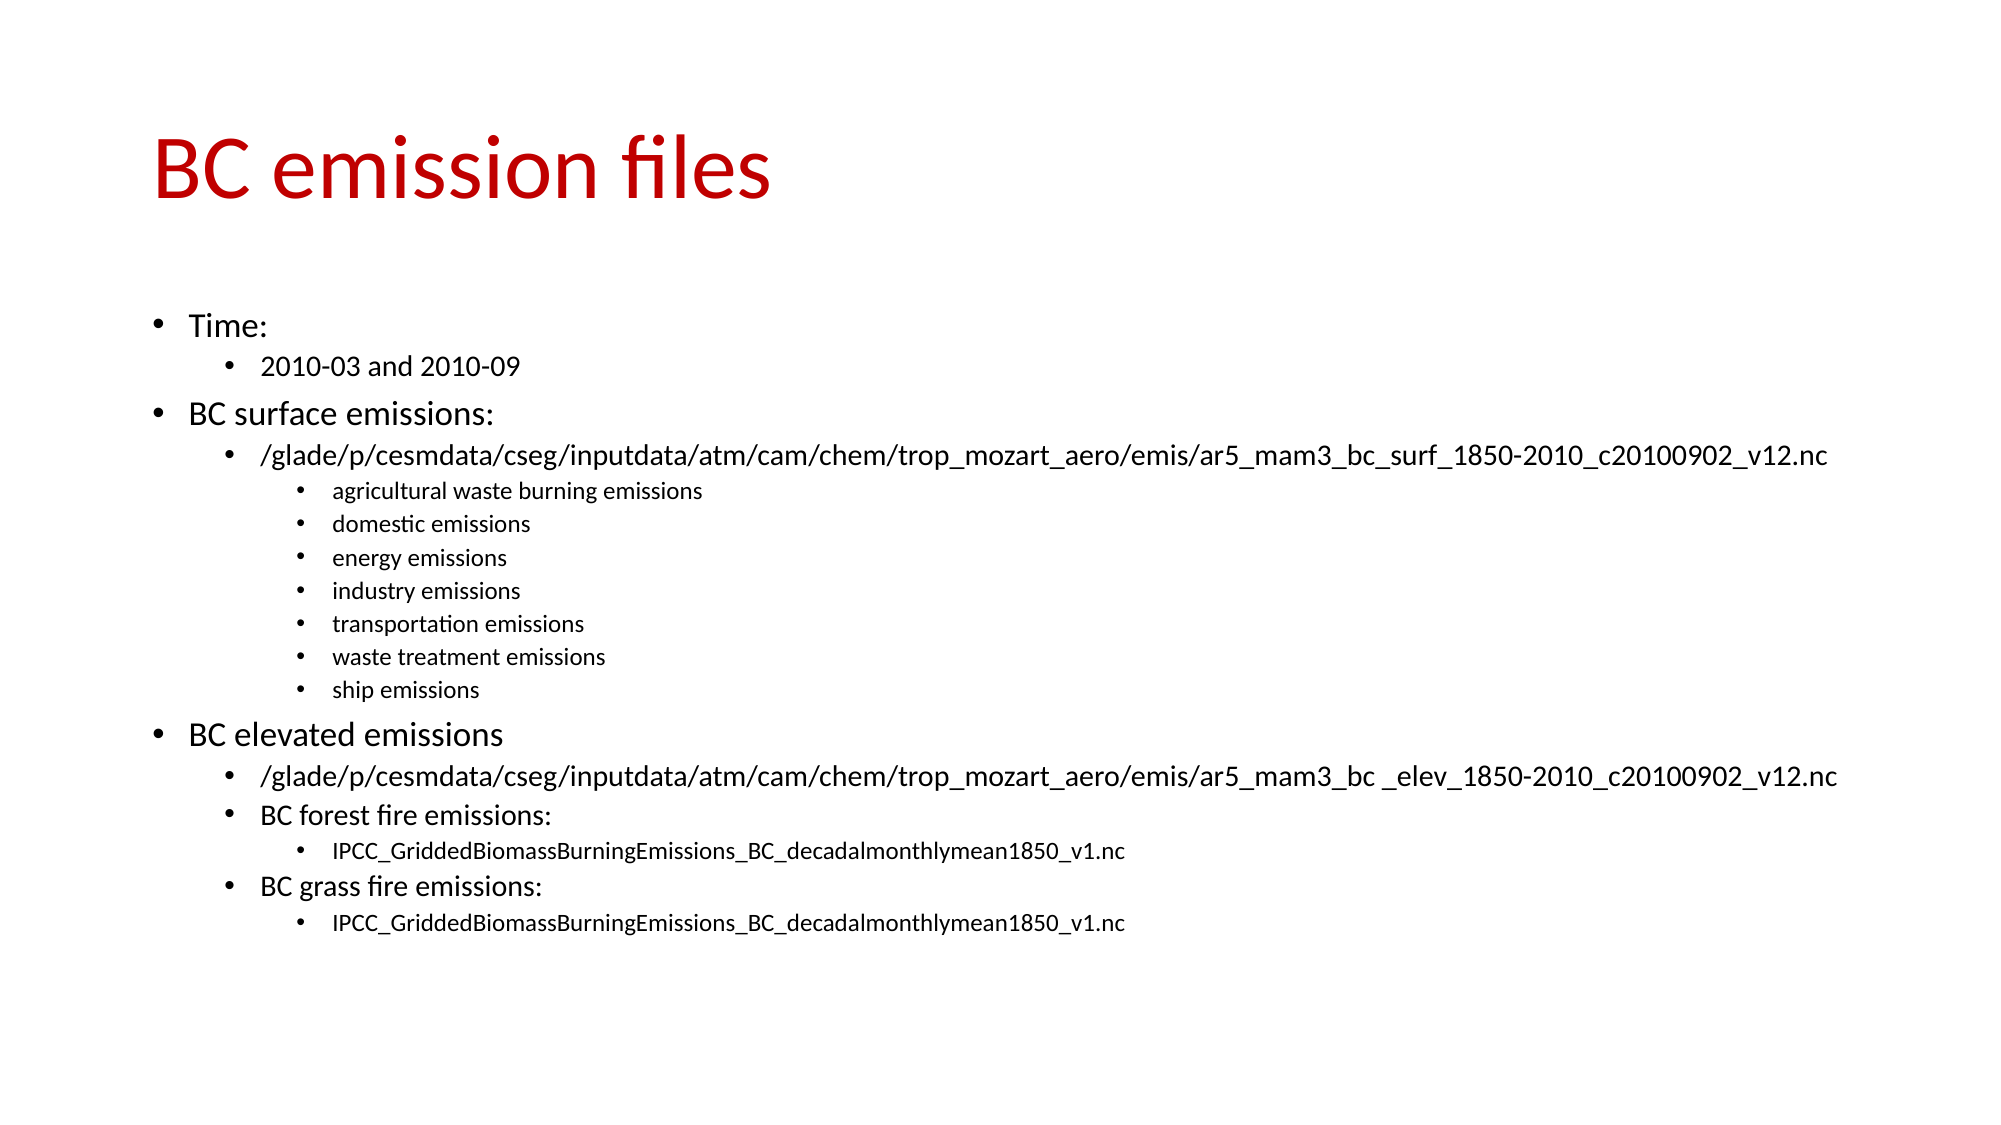

# BC emission files
Time:
2010-03 and 2010-09
BC surface emissions:
/glade/p/cesmdata/cseg/inputdata/atm/cam/chem/trop_mozart_aero/emis/ar5_mam3_bc_surf_1850-2010_c20100902_v12.nc
agricultural waste burning emissions
domestic emissions
energy emissions
industry emissions
transportation emissions
waste treatment emissions
ship emissions
BC elevated emissions
/glade/p/cesmdata/cseg/inputdata/atm/cam/chem/trop_mozart_aero/emis/ar5_mam3_bc _elev_1850-2010_c20100902_v12.nc
BC forest fire emissions:
IPCC_GriddedBiomassBurningEmissions_BC_decadalmonthlymean1850_v1.nc
BC grass fire emissions:
IPCC_GriddedBiomassBurningEmissions_BC_decadalmonthlymean1850_v1.nc